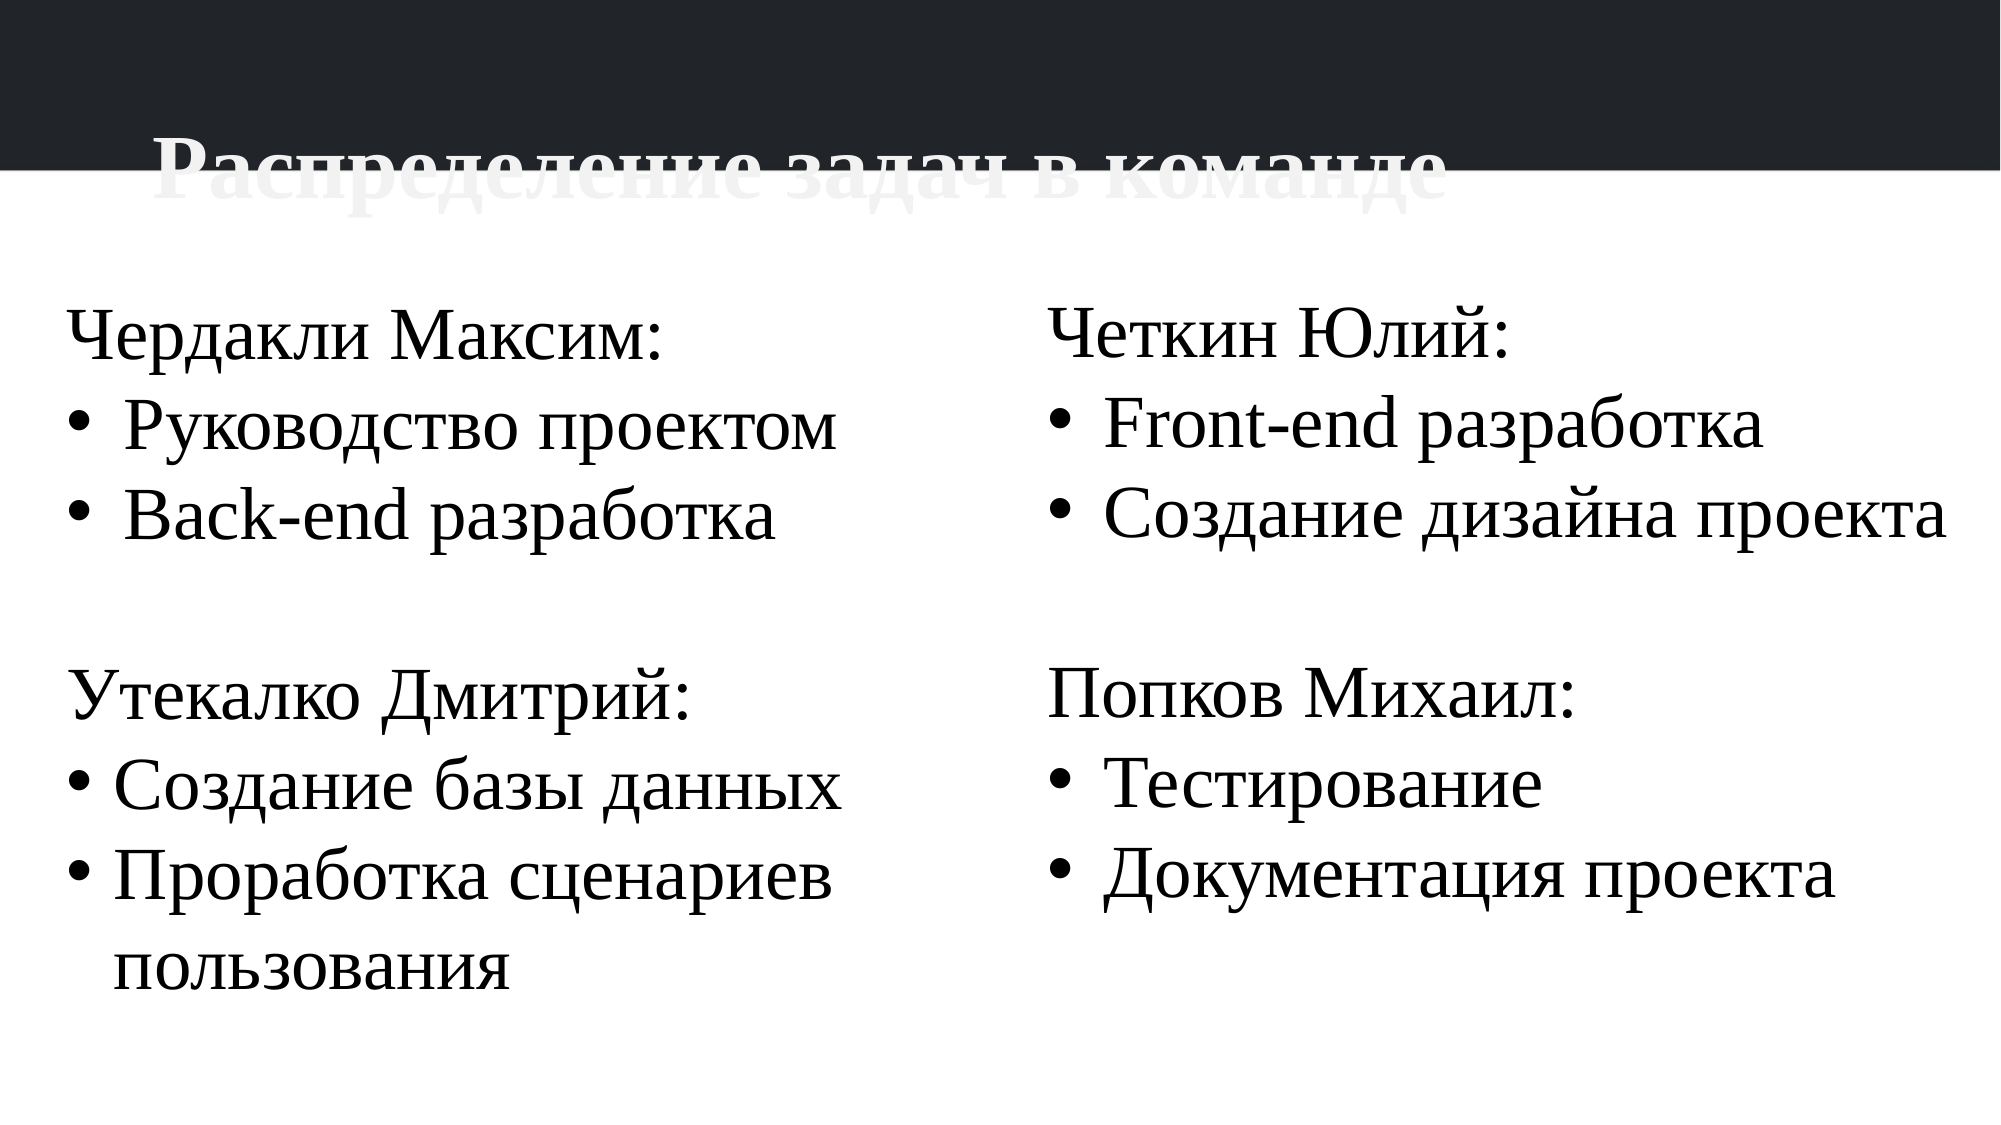

# Распределение задач в команде
Четкин Юлий:
Front-end разработка
Создание дизайна проекта

Попков Михаил:
Тестирование
Документация проекта
Чердакли Максим:
Руководство проектом
Back-end разработка

Утекалко Дмитрий:
Создание базы данных
Проработка сценариев пользования